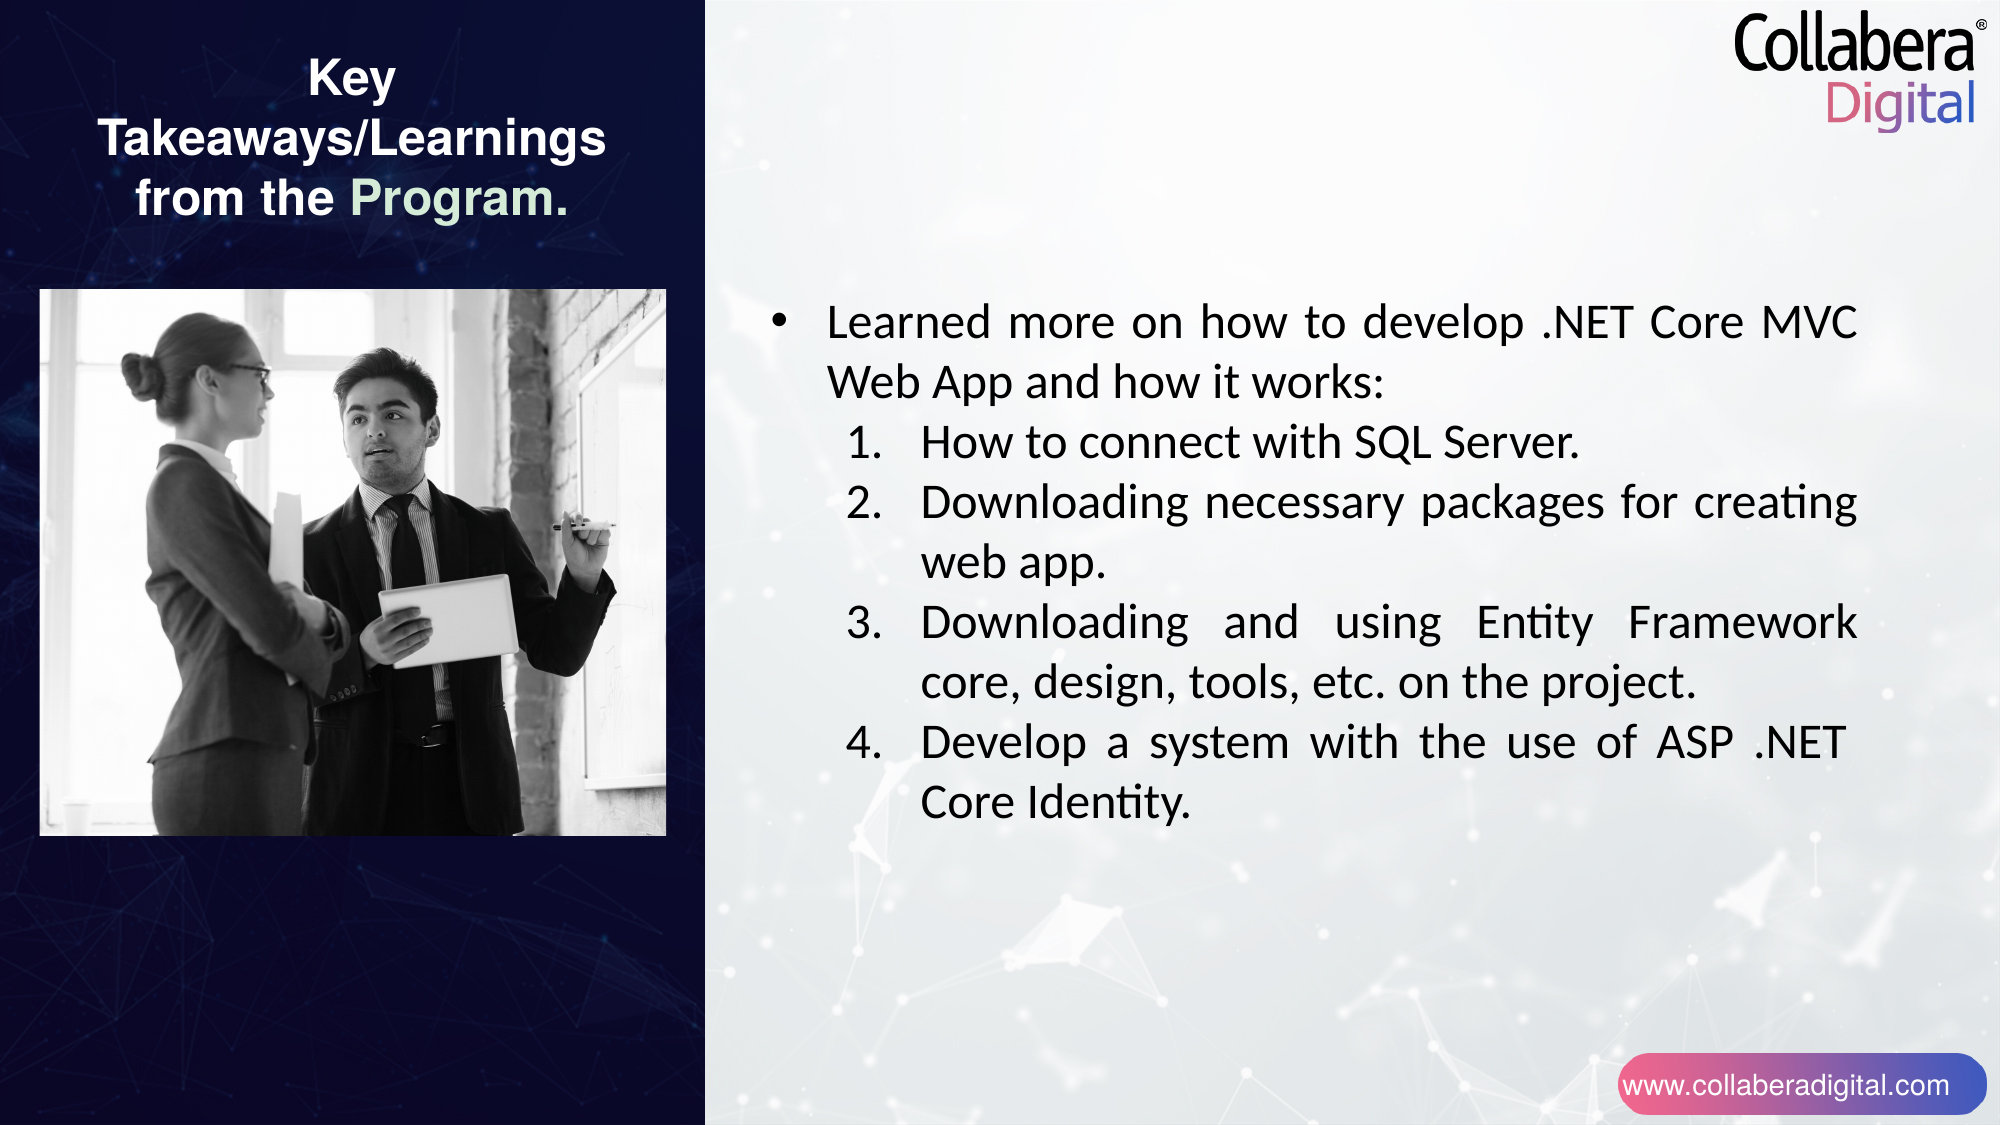

Key Takeaways/Learnings from the Program.

Learned more on how to develop .NET Core MVC Web App and how it works:
How to connect with SQL Server.
Downloading necessary packages for creating web app.
Downloading and using Entity Framework core, design, tools, etc. on the project.
Develop a system with the use of ASP .NET  Core Identity.